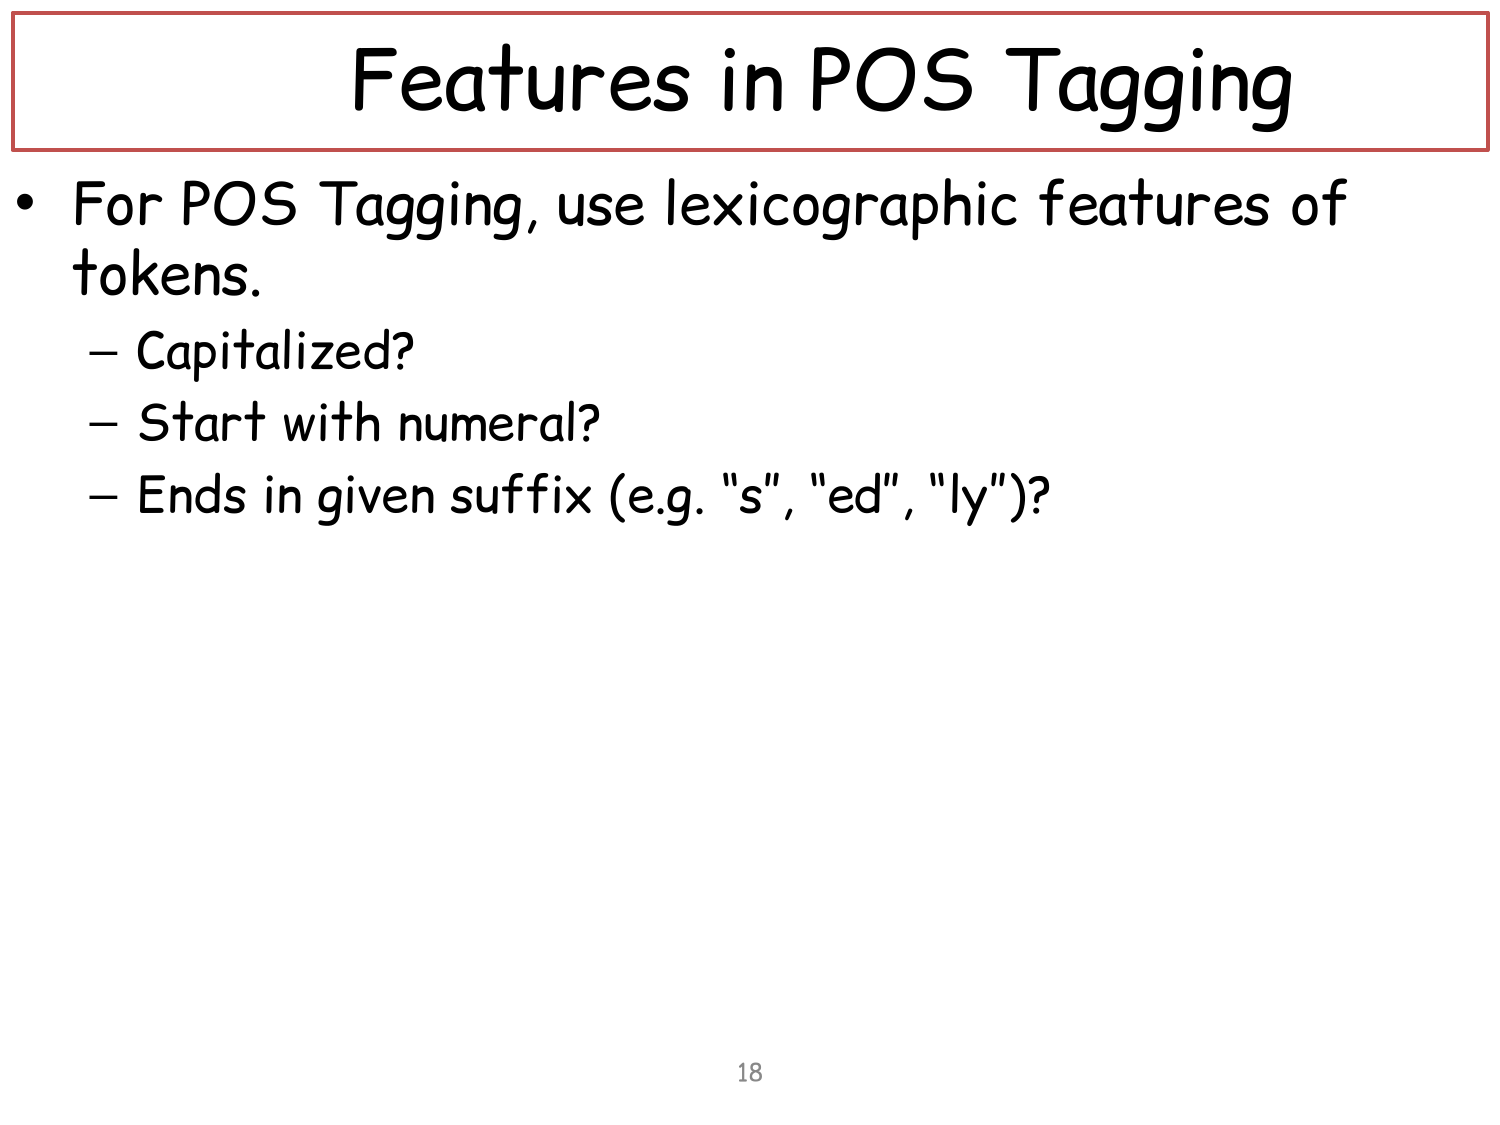

# Features in POS Tagging
For POS Tagging, use lexicographic features of  tokens.
Capitalized?
Start with numeral?
Ends in given suffix (e.g. “s”, “ed”, “ly”)?
18